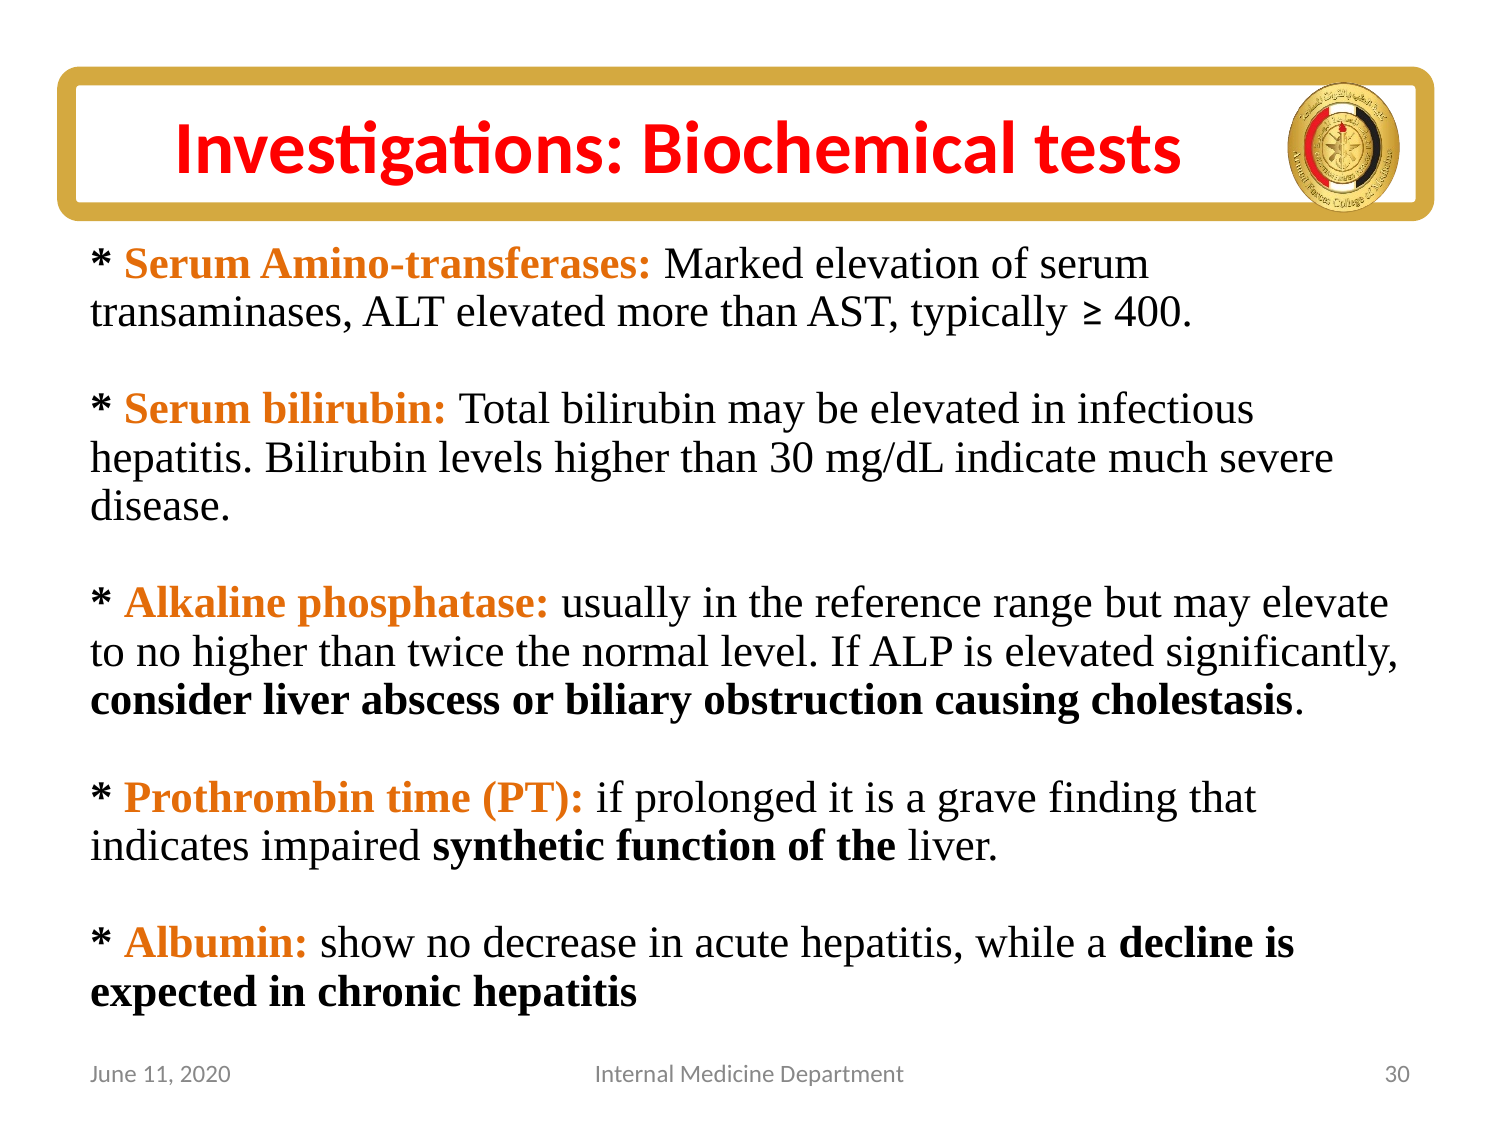

# Investigations: Biochemical tests
* Serum Amino-transferases: Marked elevation of serum transaminases, ALT elevated more than AST, typically ≥ 400.

* Serum bilirubin: Total bilirubin may be elevated in infectious hepatitis. Bilirubin levels higher than 30 mg/dL indicate much severe disease.

* Alkaline phosphatase: usually in the reference range but may elevate to no higher than twice the normal level. If ALP is elevated significantly, consider liver abscess or biliary obstruction causing cholestasis.

* Prothrombin time (PT): if prolonged it is a grave finding that indicates impaired synthetic function of the liver.

* Albumin: show no decrease in acute hepatitis, while a decline is expected in chronic hepatitis

June 11, 2020
Internal Medicine Department
30